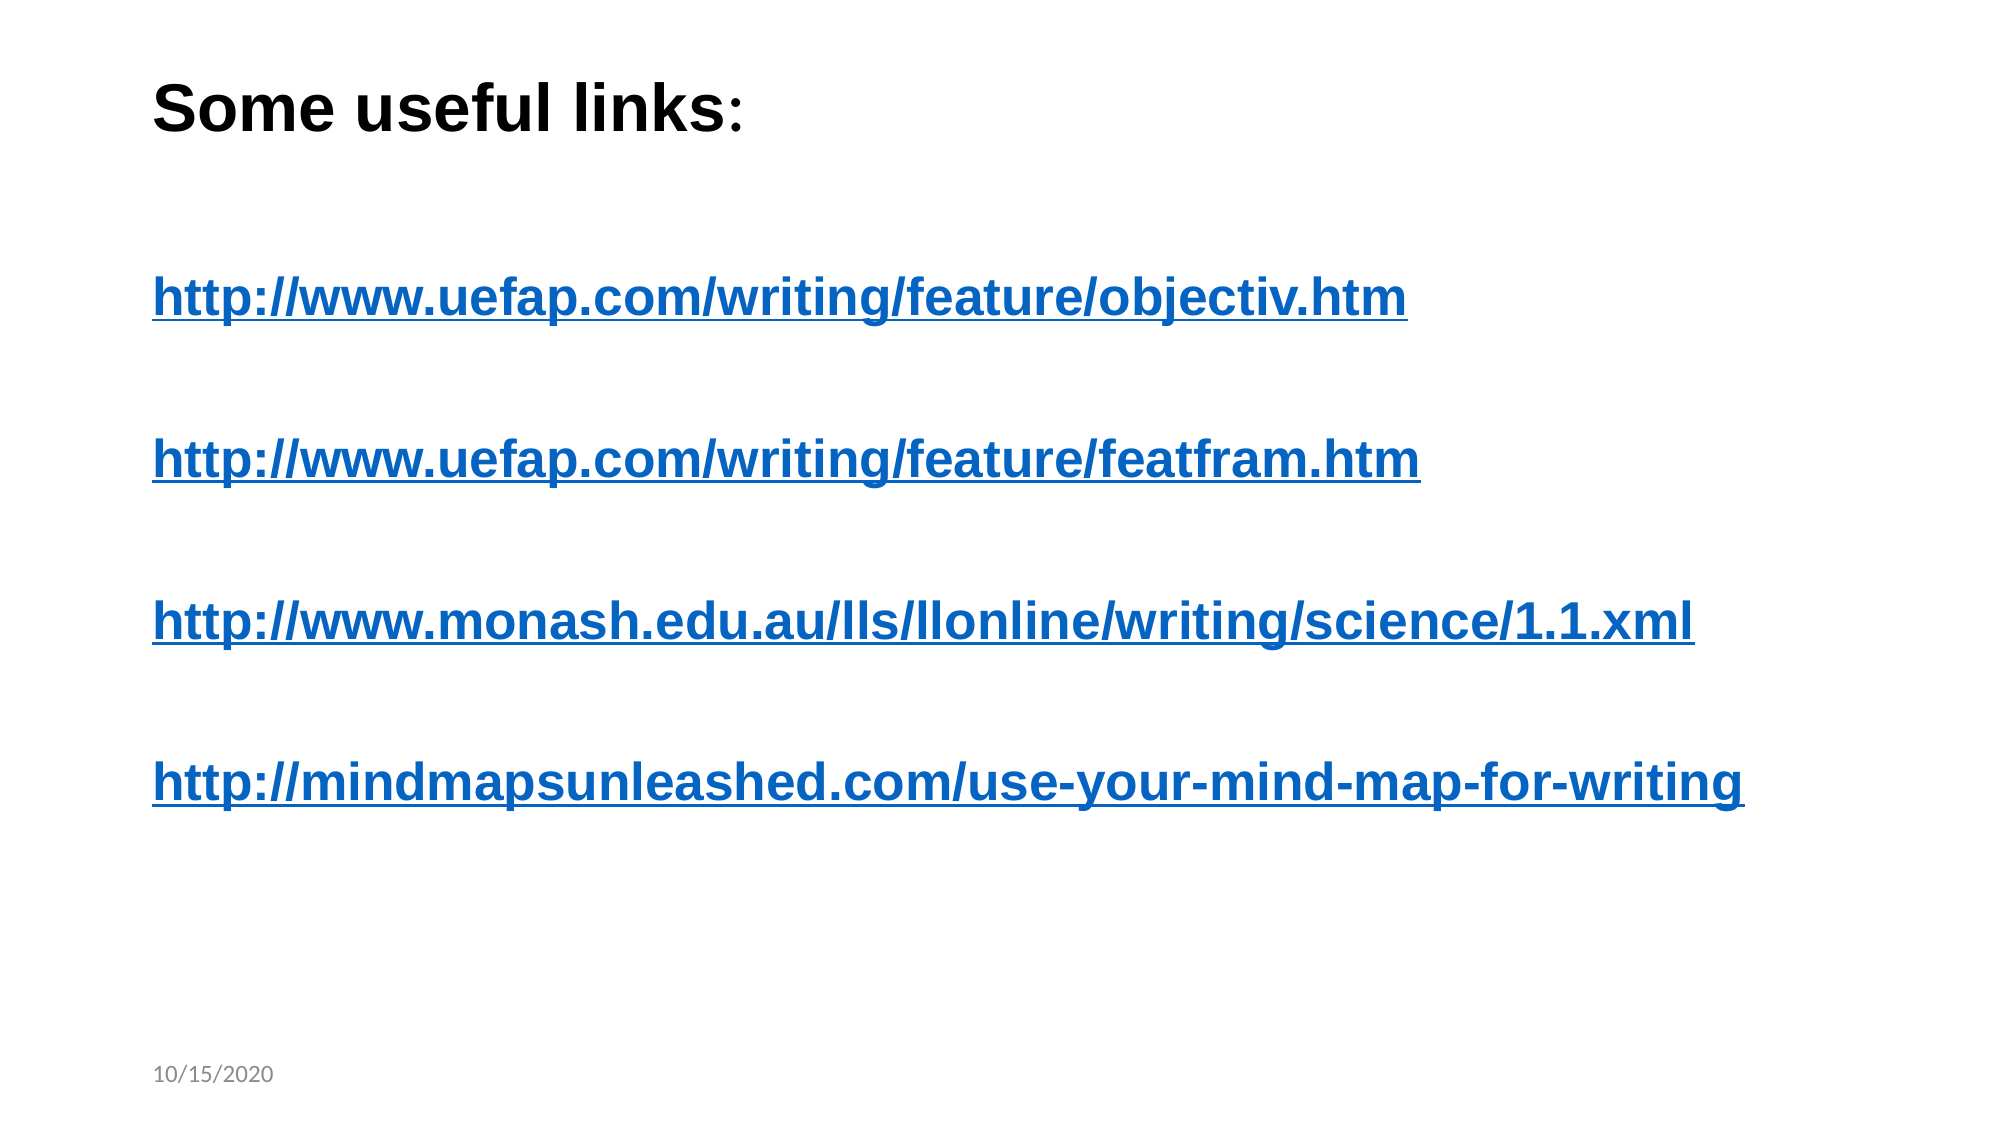

# Some useful links:
http://www.uefap.com/writing/feature/objectiv.htm

http://www.uefap.com/writing/feature/featfram.htm

http://www.monash.edu.au/lls/llonline/writing/science/1.1.xml

http://mindmapsunleashed.com/use-your-mind-map-for-writing

10/15/2020
English Communication Skills                                                    Antoinette Vanlangenberg Hettiaratchy / IIT